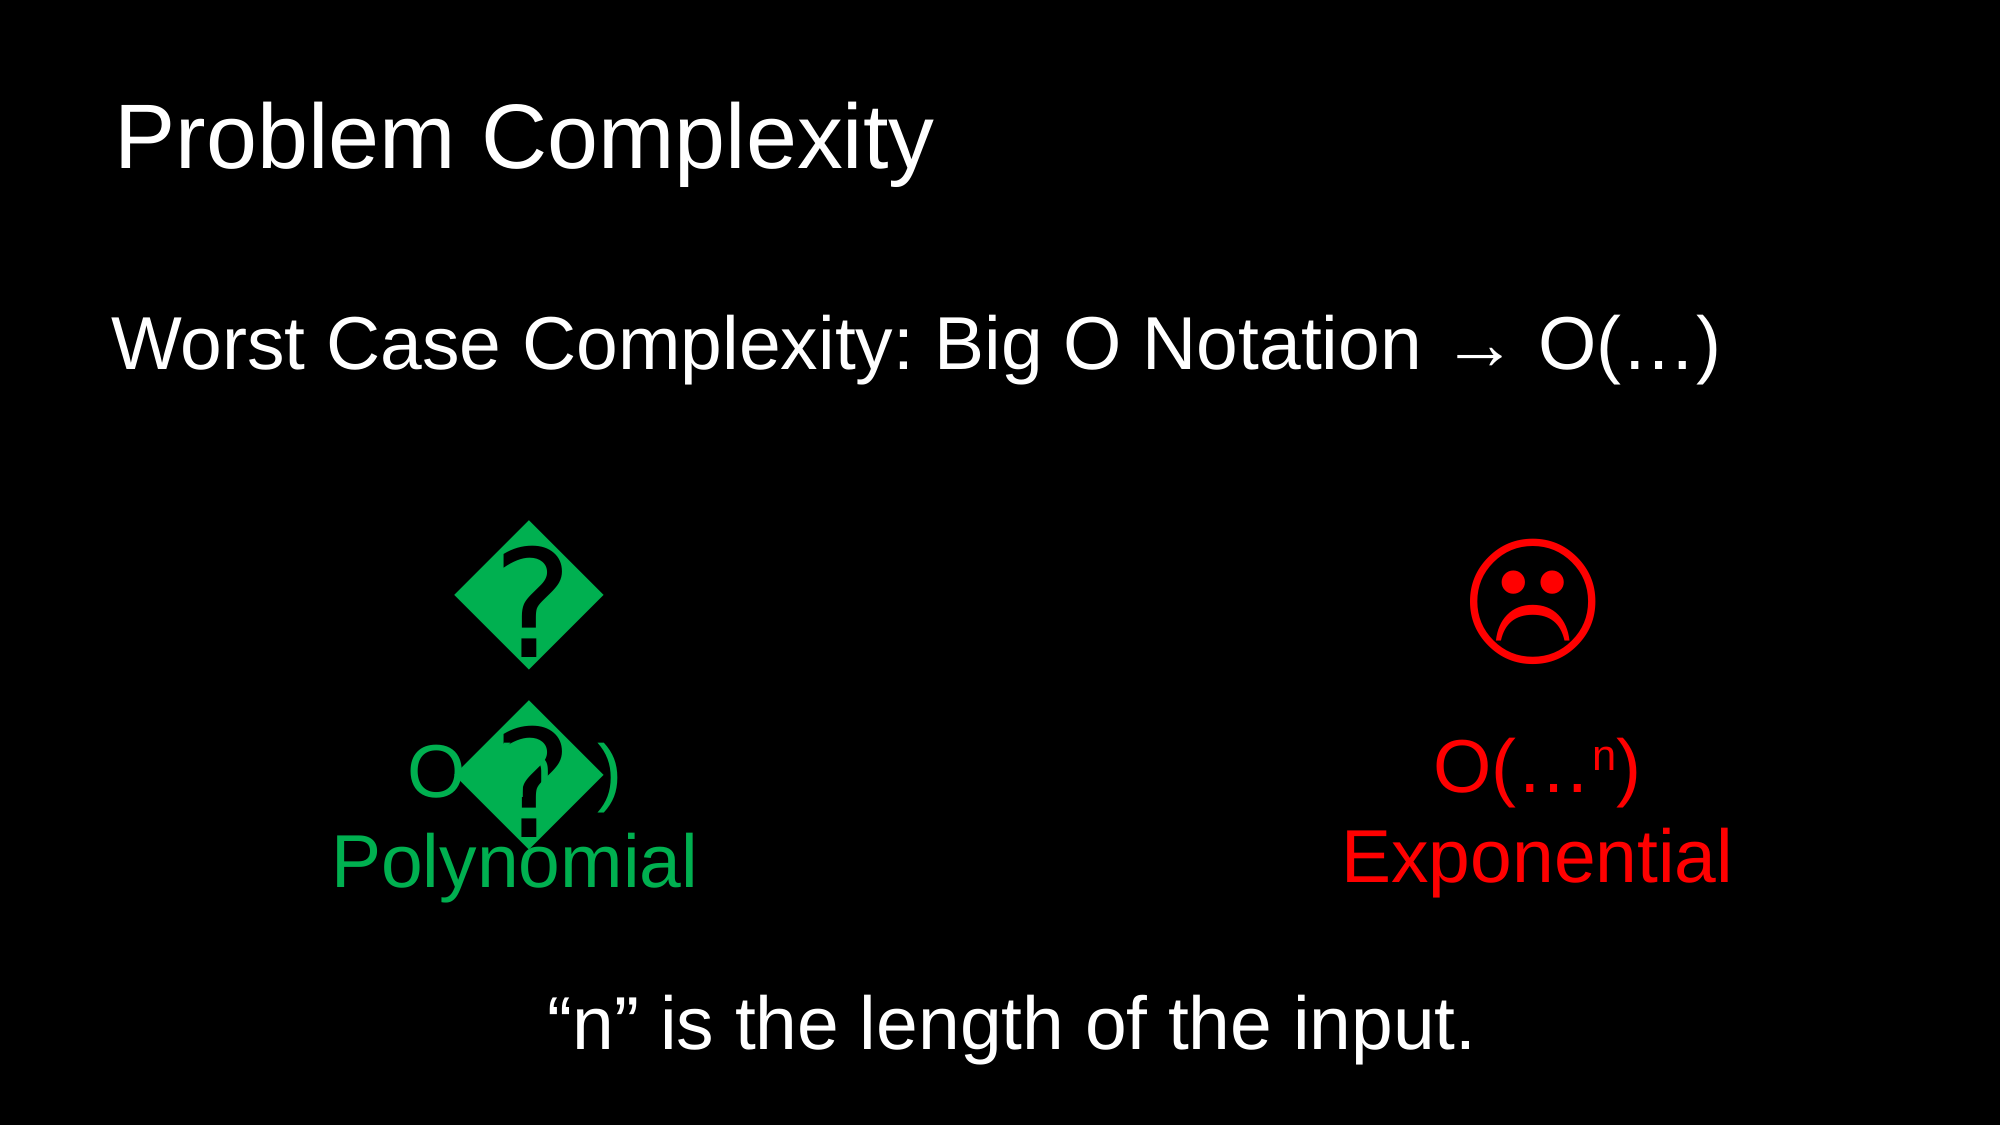

# Problem Complexity
Worst Case Complexity: Big O Notation → O(…)
☹
🙂
O(…n)
Exponential
O (n…)
Polynomial
“n” is the length of the input.

29